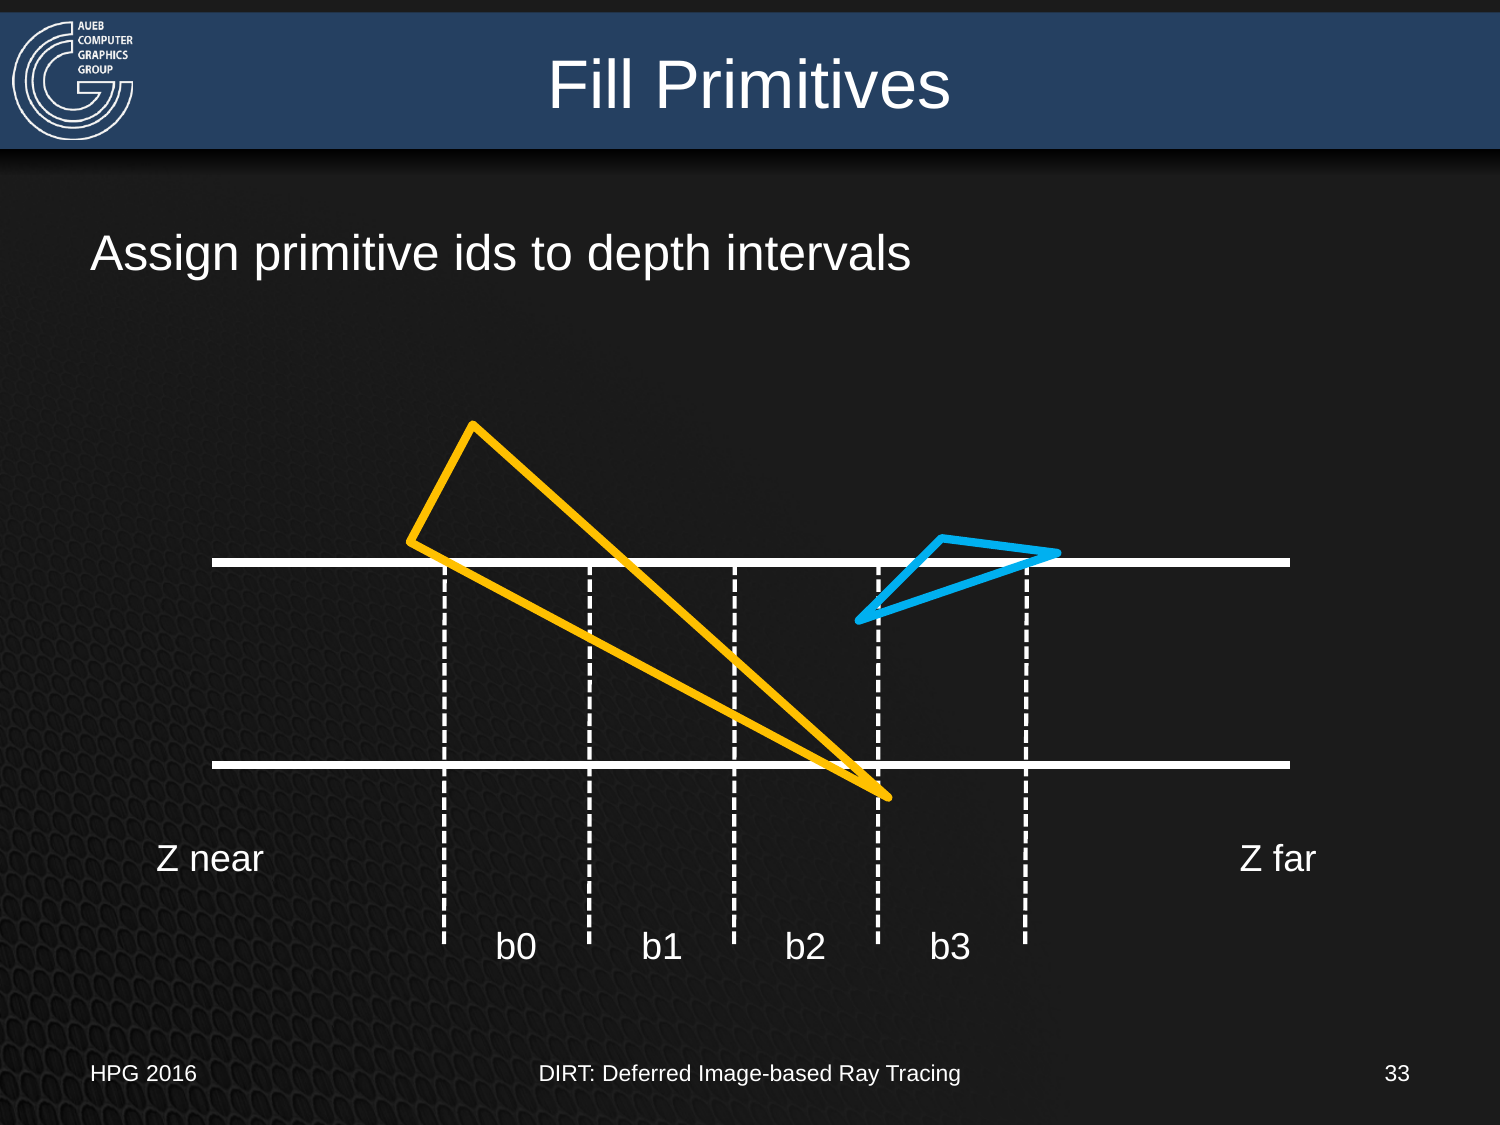

# Fill Primitives
Assign primitive ids to depth intervals

Z near
Z far
b0
b1
b2
b3
HPG 2016
DIRT: Deferred Image-based Ray Tracing
33